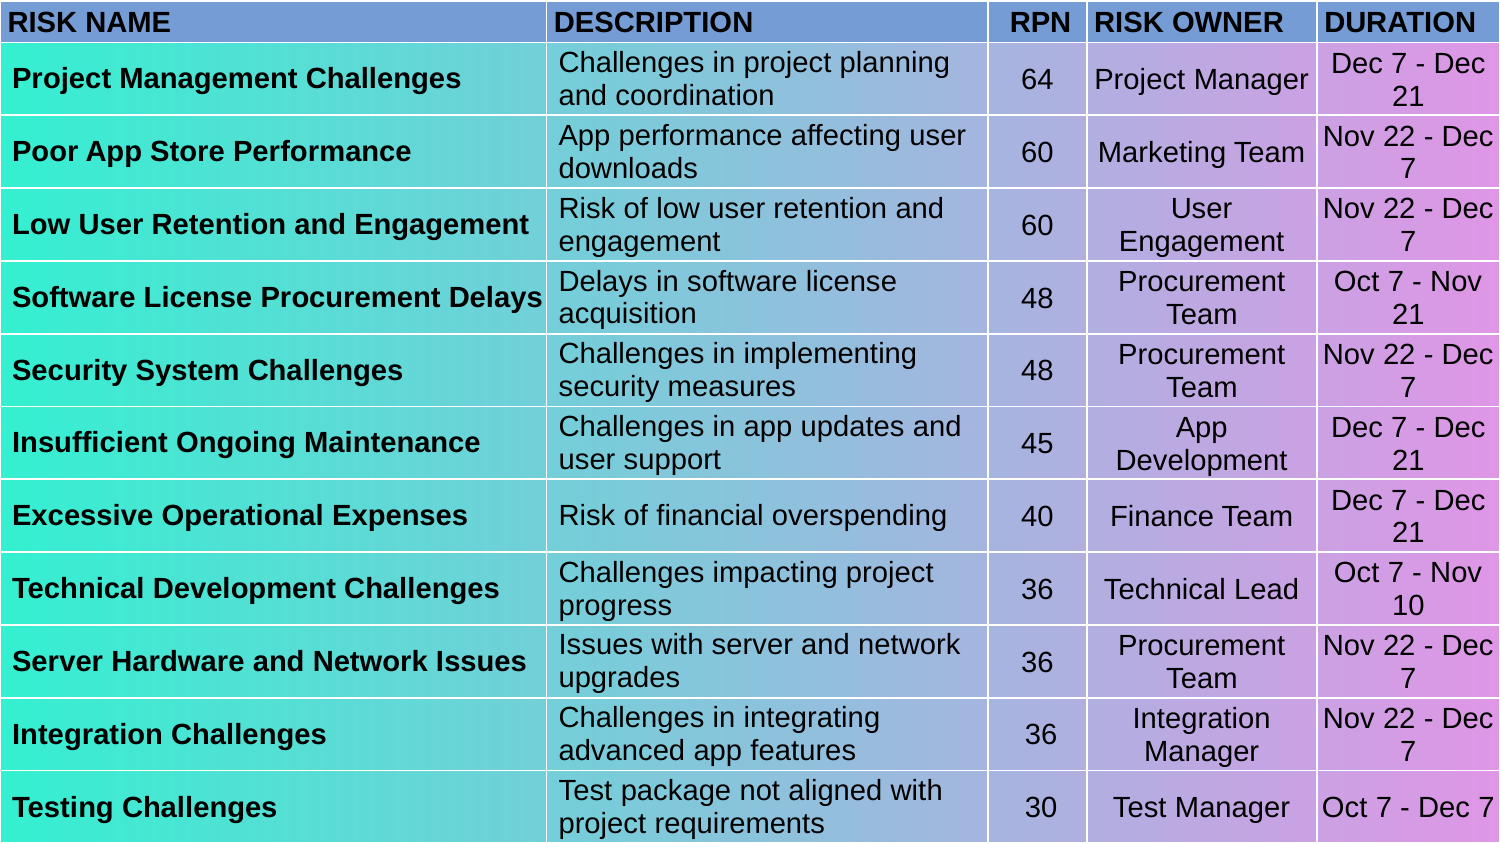

| RISK NAME | DESCRIPTION | RPN | RISK OWNER | DURATION |
| --- | --- | --- | --- | --- |
| Project Management Challenges | Challenges in project planning and coordination | 64 | Project Manager | Dec 7 - Dec 21 |
| Poor App Store Performance | App performance affecting user downloads | 60 | Marketing Team | Nov 22 - Dec 7 |
| Low User Retention and Engagement | Risk of low user retention and engagement | 60 | User Engagement | Nov 22 - Dec 7 |
| Software License Procurement Delays | Delays in software license acquisition | 48 | Procurement Team | Oct 7 - Nov 21 |
| Security System Challenges | Challenges in implementing security measures | 48 | Procurement Team | Nov 22 - Dec 7 |
| Insufficient Ongoing Maintenance | Challenges in app updates and user support | 45 | App Development | Dec 7 - Dec 21 |
| Excessive Operational Expenses | Risk of financial overspending | 40 | Finance Team | Dec 7 - Dec 21 |
| Technical Development Challenges | Challenges impacting project progress | 36 | Technical Lead | Oct 7 - Nov 10 |
| Server Hardware and Network Issues | Issues with server and network upgrades | 36 | Procurement Team | Nov 22 - Dec 7 |
| Integration Challenges | Challenges in integrating advanced app features | 36 | Integration Manager | Nov 22 - Dec 7 |
| Testing Challenges | Test package not aligned with project requirements | 30 | Test Manager | Oct 7 - Dec 7 |